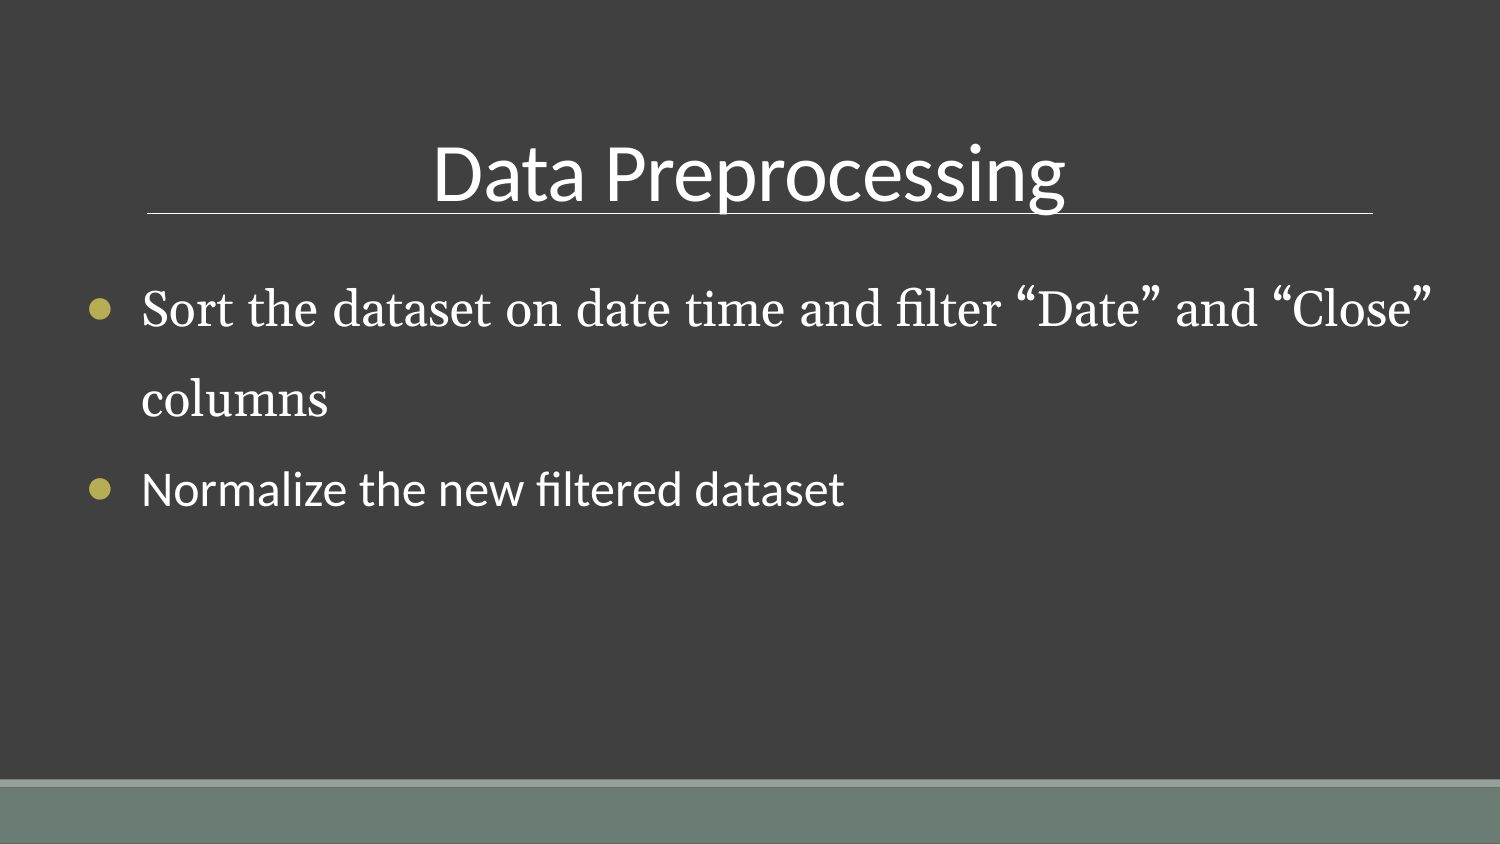

# Data Preprocessing
Sort the dataset on date time and filter “Date” and “Close” columns
Normalize the new filtered dataset